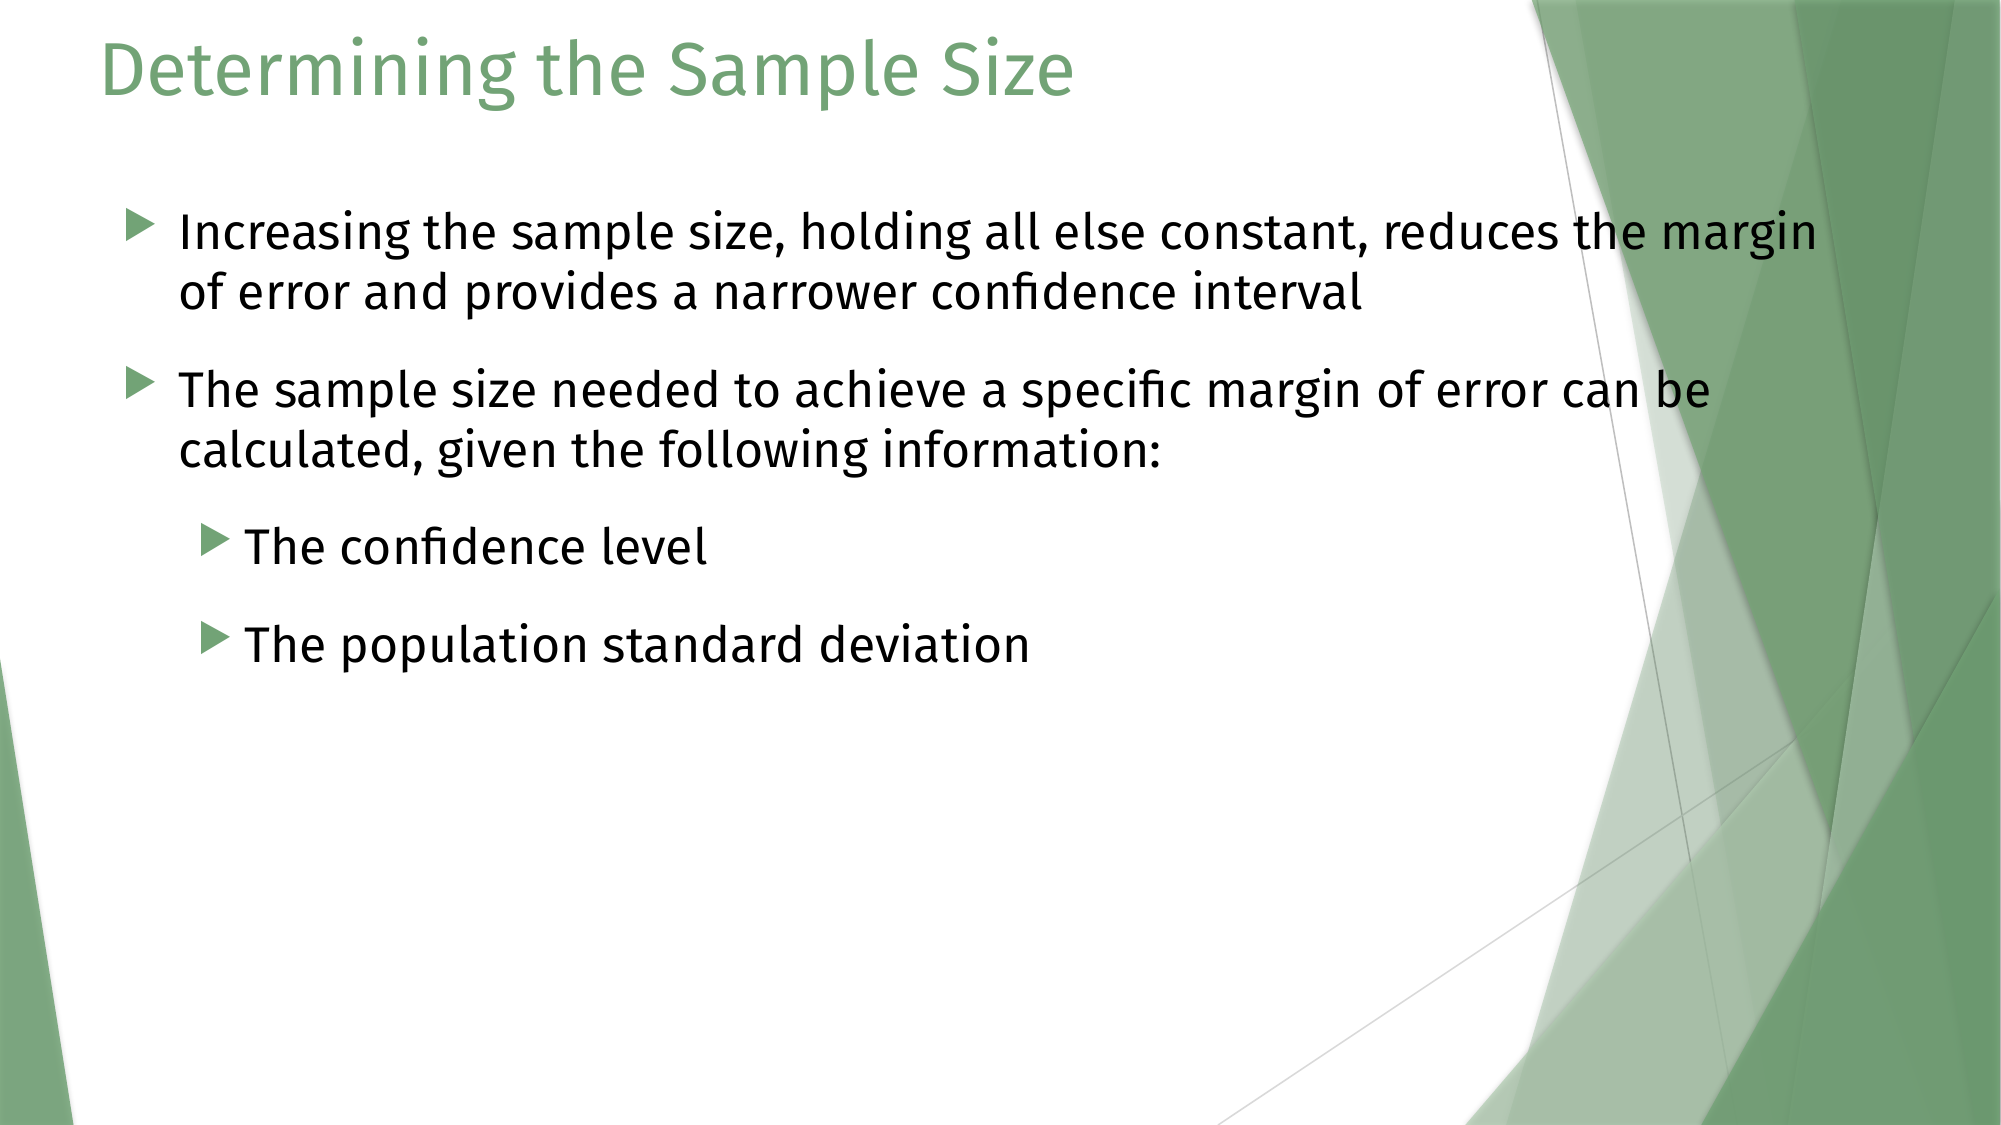

# Determining the Sample Size
Increasing the sample size, holding all else constant, reduces the margin of error and provides a narrower confidence interval
The sample size needed to achieve a specific margin of error can be calculated, given the following information:
The confidence level
The population standard deviation